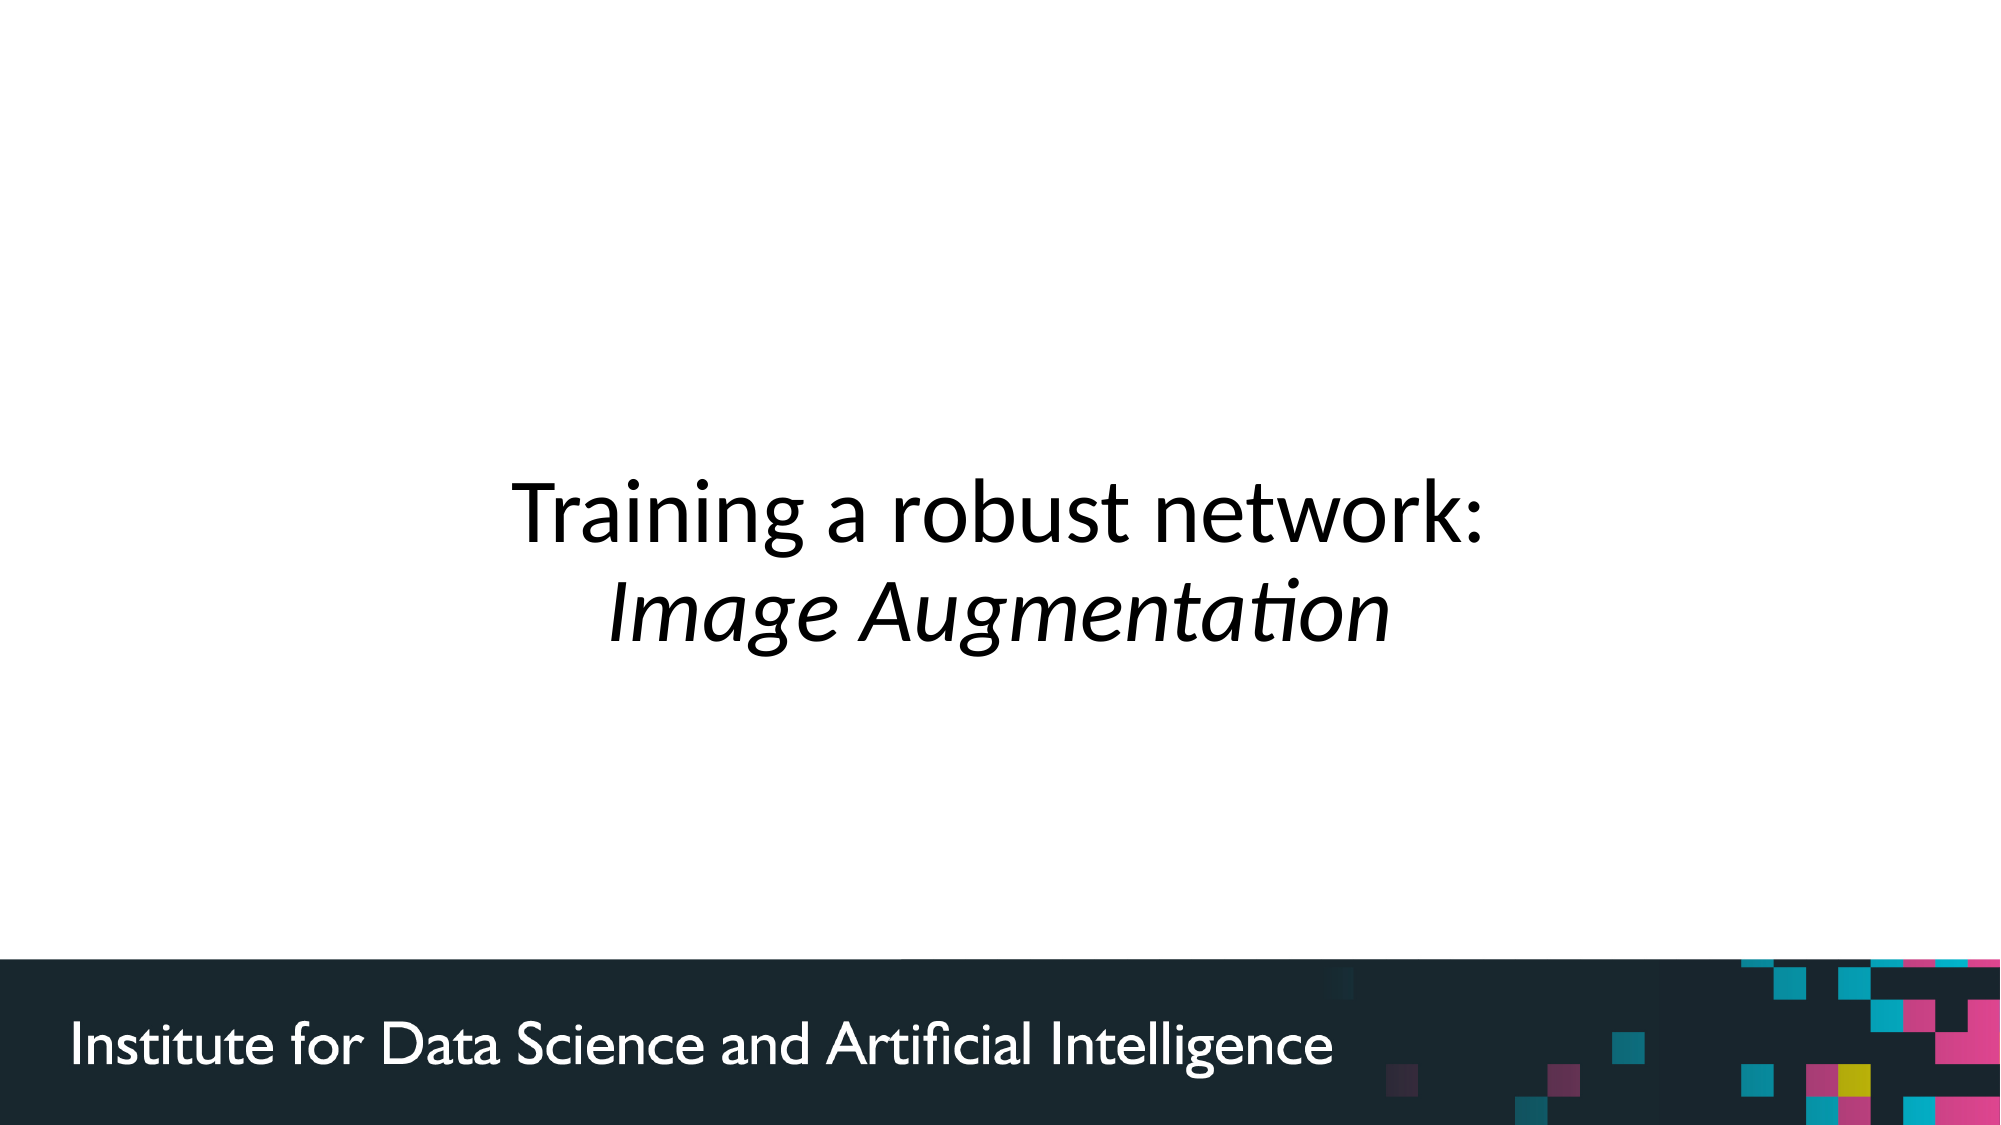

# Training a robust network: Image Augmentation